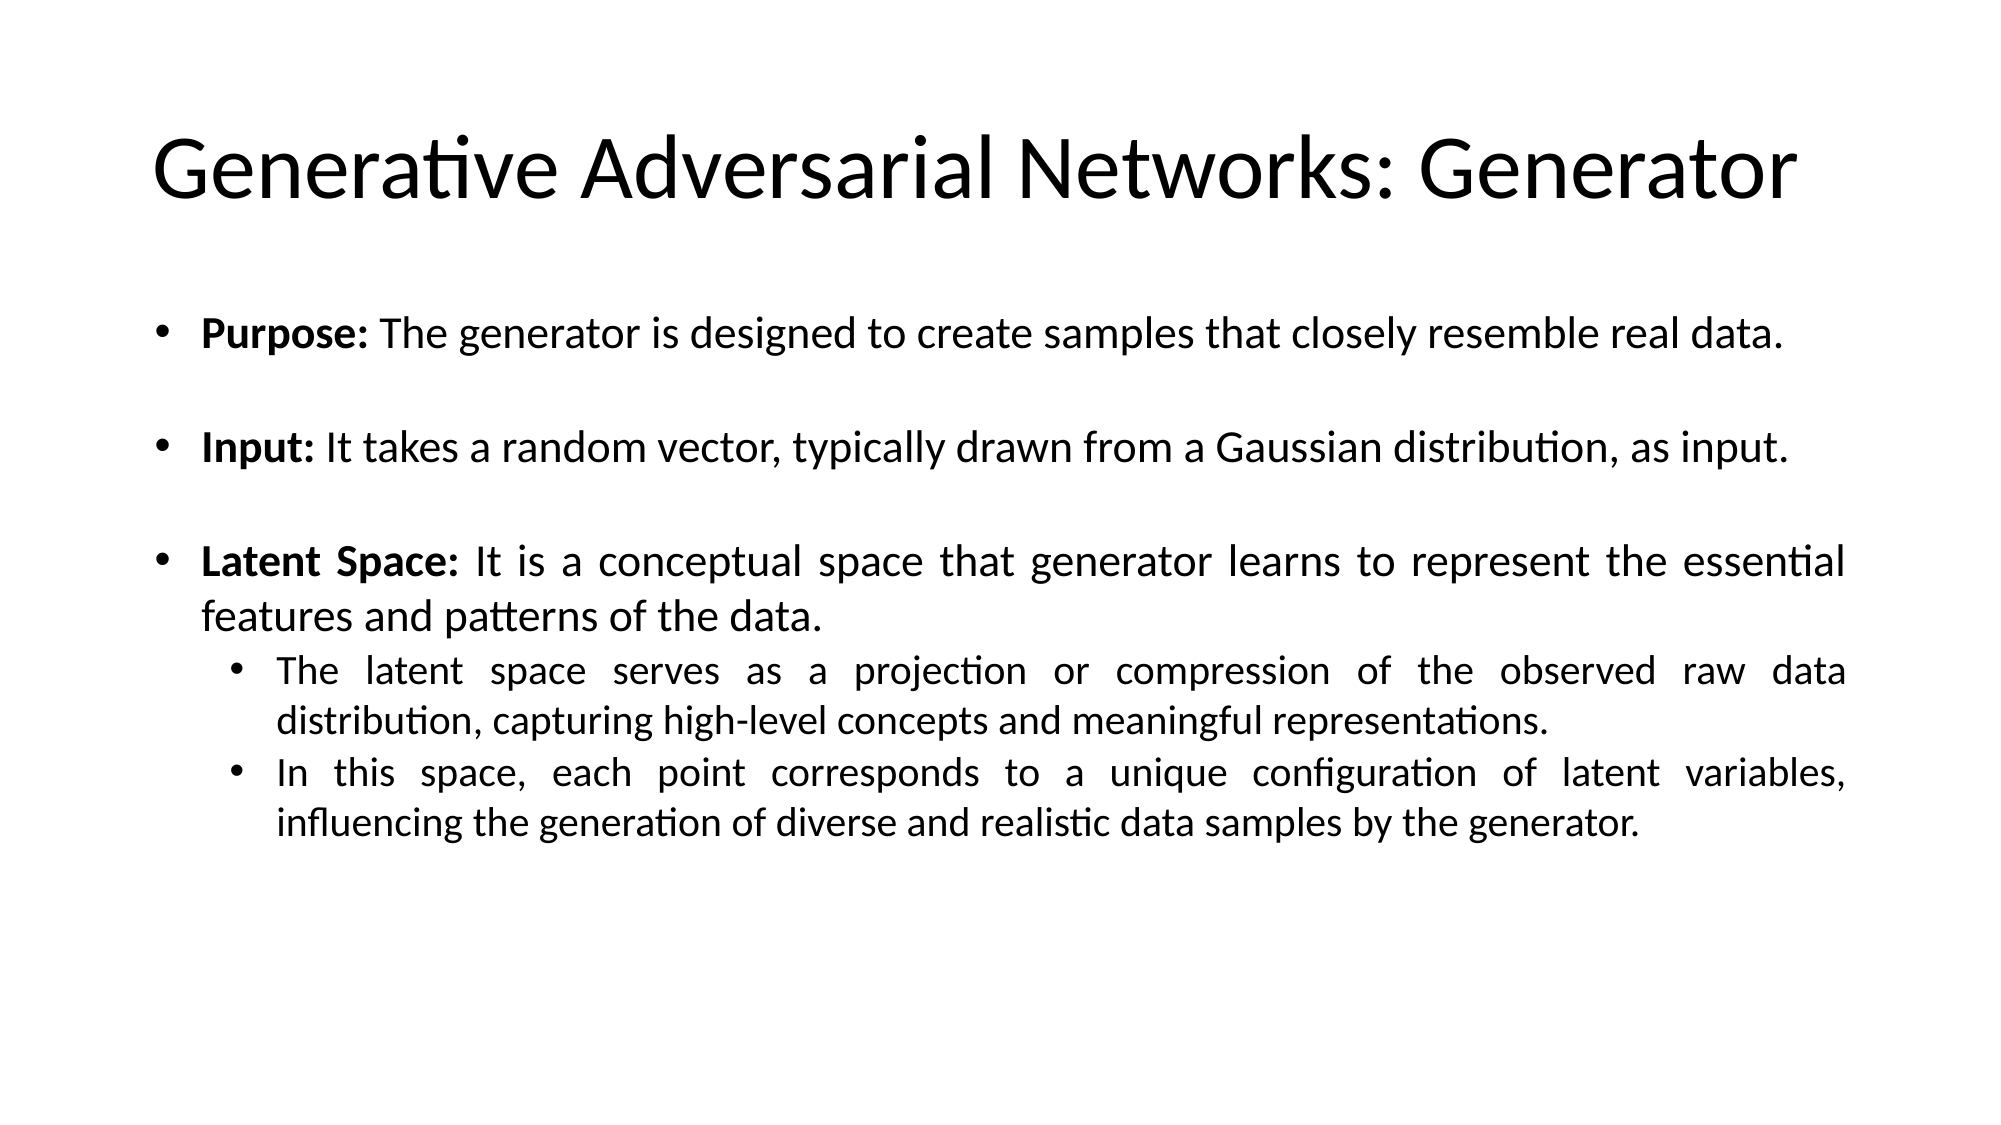

# Generative Adversarial Networks: Generator
Purpose: The generator is designed to create samples that closely resemble real data.

Input: It takes a random vector, typically drawn from a Gaussian distribution, as input.

Latent Space: It is a conceptual space that generator learns to represent the essential features and patterns of the data.
The latent space serves as a projection or compression of the observed raw data distribution, capturing high-level concepts and meaningful representations.
In this space, each point corresponds to a unique configuration of latent variables, influencing the generation of diverse and realistic data samples by the generator.